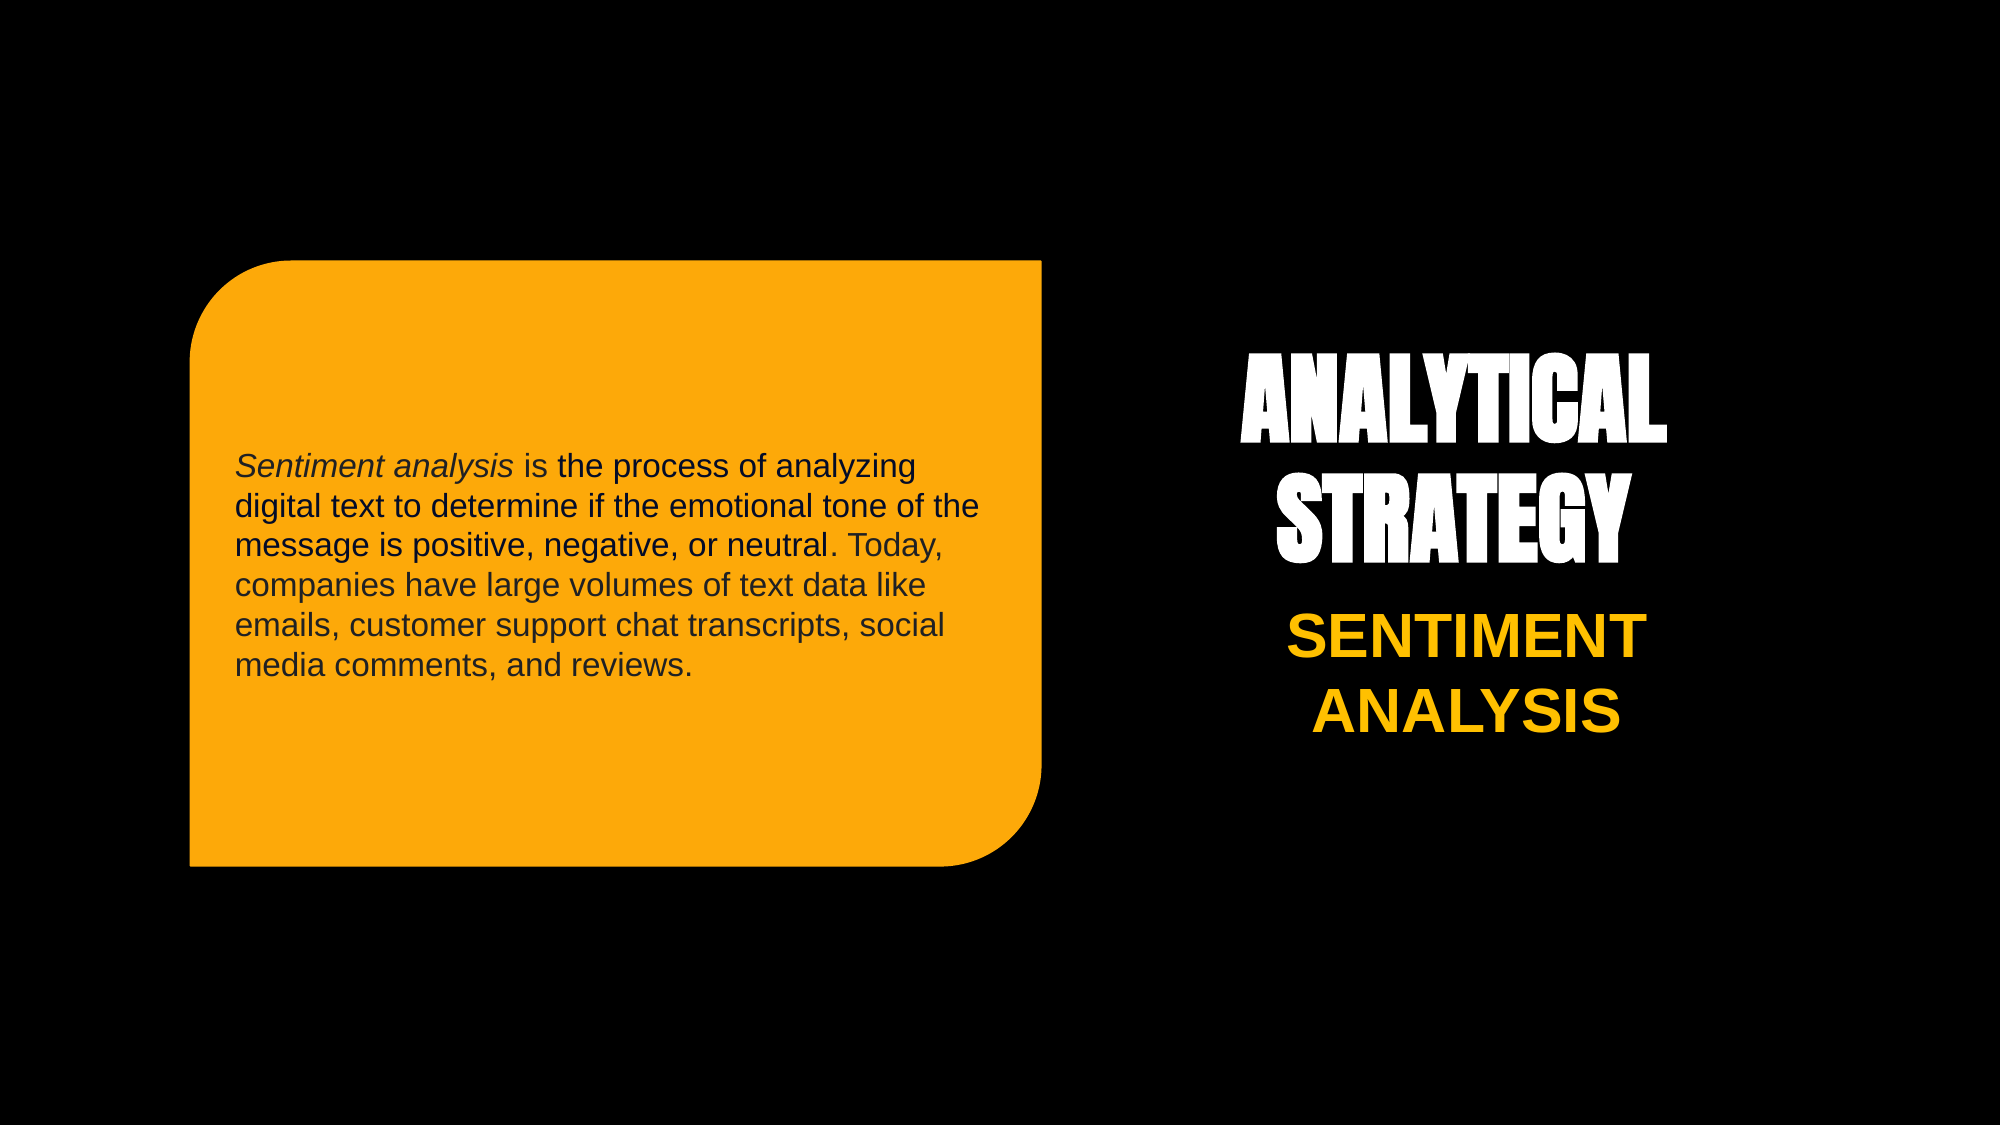

Sentiment analysis is the process of analyzing digital text to determine if the emotional tone of the message is positive, negative, or neutral. Today, companies have large volumes of text data like emails, customer support chat transcripts, social media comments, and reviews.

ANALYTICAL STRATEGY
SENTIMENT ANALYSIS